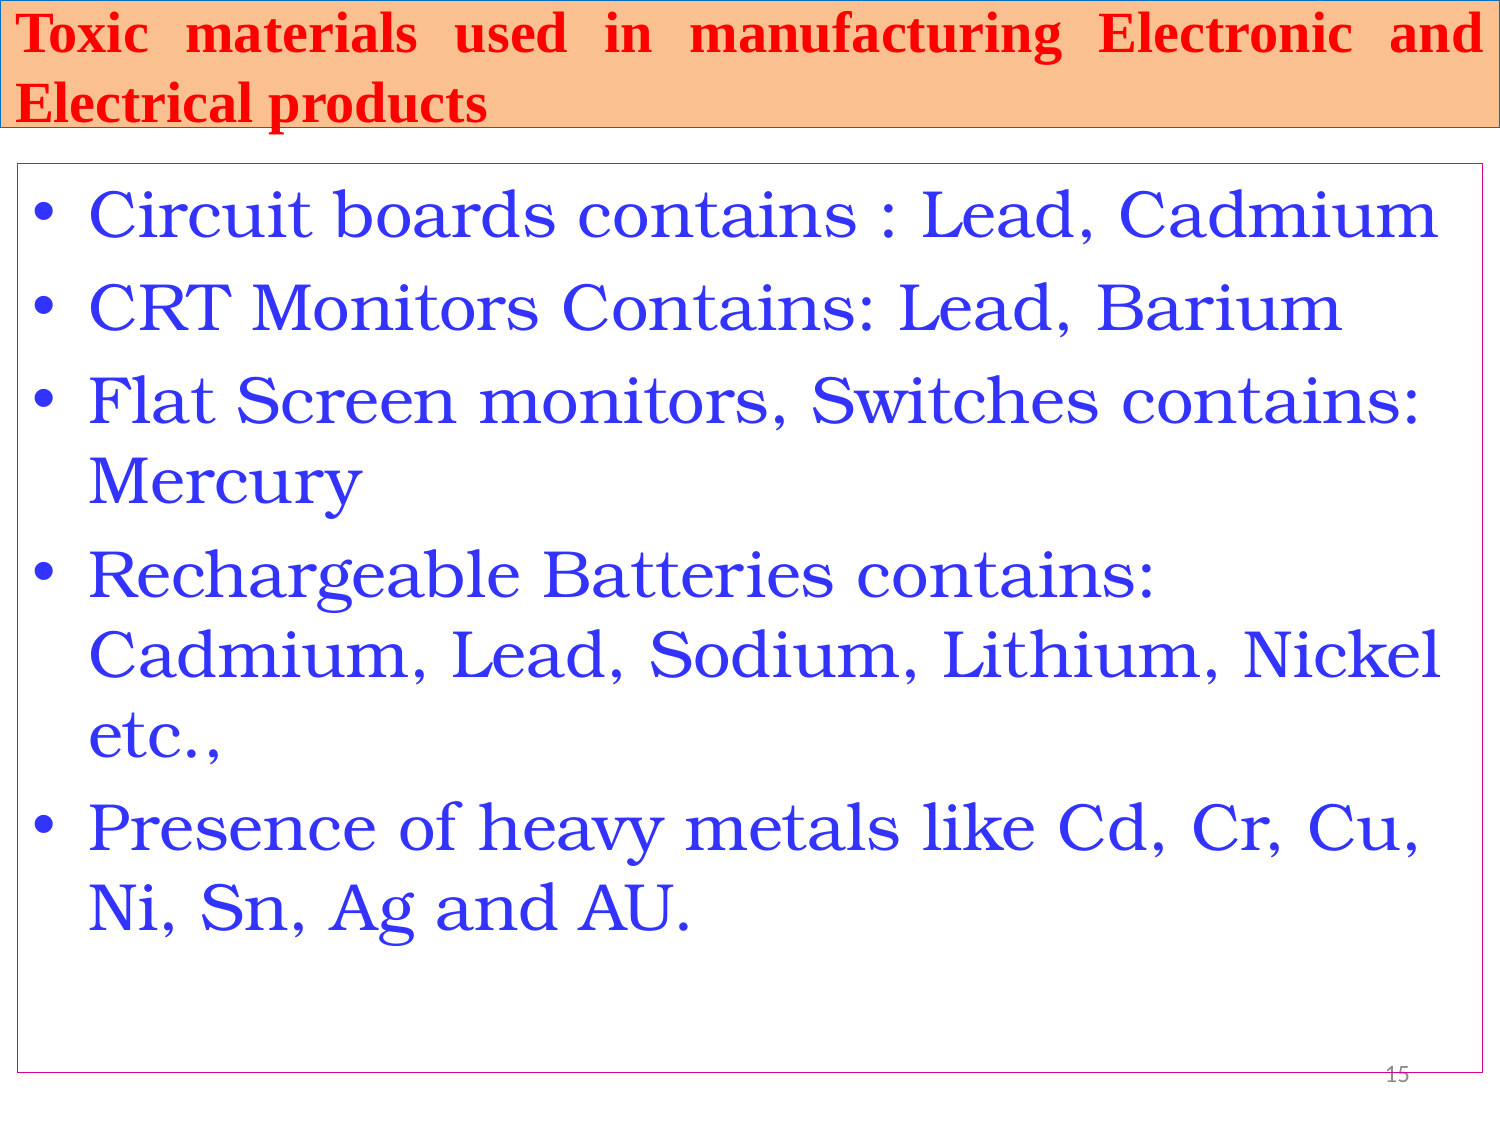

# Toxic materials used in manufacturing Electronic and Electrical products
Circuit boards contains : Lead, Cadmium
CRT Monitors Contains: Lead, Barium
Flat Screen monitors, Switches contains: Mercury
Rechargeable Batteries contains: Cadmium, Lead, Sodium, Lithium, Nickel etc.,
Presence of heavy metals like Cd, Cr, Cu, Ni, Sn, Ag and AU.
15